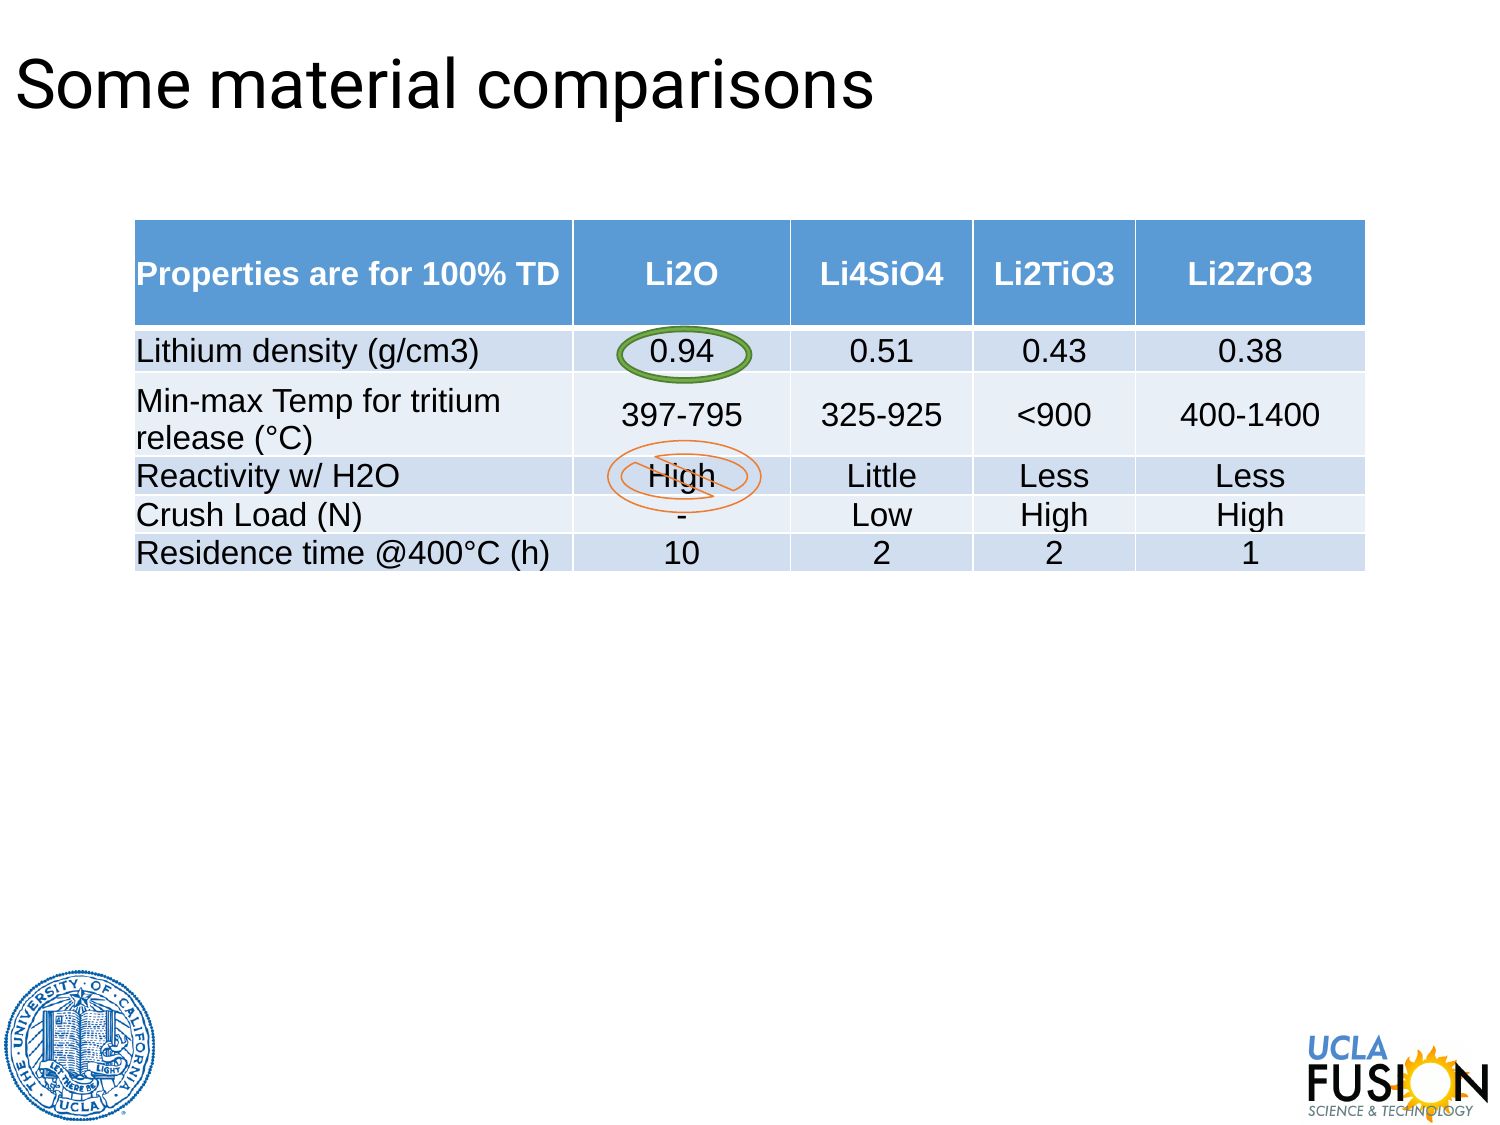

# Some material comparisons
| Properties are for 100% TD | Li2O | Li4SiO4 | Li2TiO3 | Li2ZrO3 |
| --- | --- | --- | --- | --- |
| Lithium density (g/cm3) | 0.94 | 0.51 | 0.43 | 0.38 |
| Min-max Temp for tritium release (°C) | 397-795 | 325-925 | <900 | 400-1400 |
| Reactivity w/ H2O | High | Little | Less | Less |
| Crush Load (N) | - | Low | High | High |
| Residence time @400°C (h) | 10 | 2 | 2 | 1 |